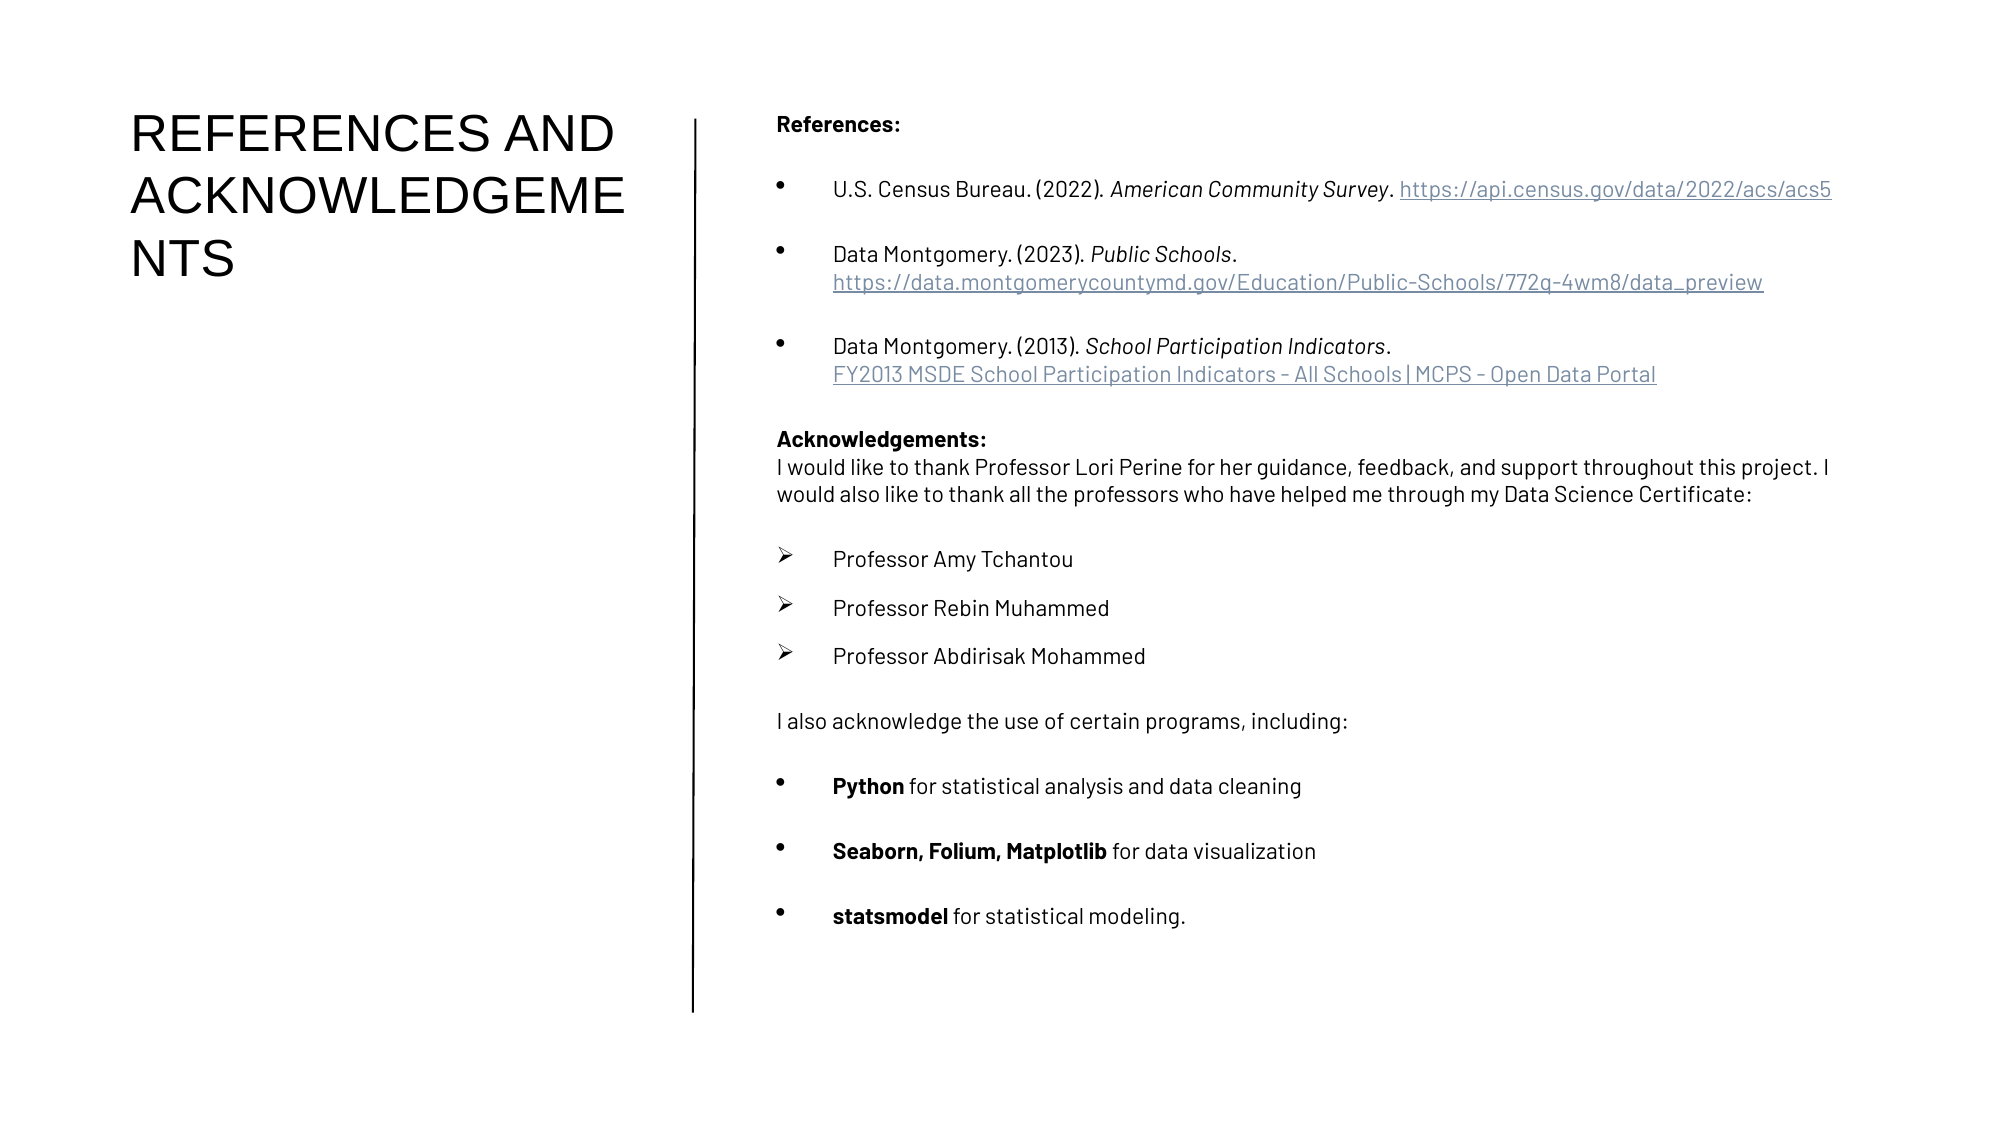

# References and Acknowledgements
References:
U.S. Census Bureau. (2022). American Community Survey. https://api.census.gov/data/2022/acs/acs5
Data Montgomery. (2023). Public Schools. https://data.montgomerycountymd.gov/Education/Public-Schools/772q-4wm8/data_preview
Data Montgomery. (2013). School Participation Indicators. FY2013 MSDE School Participation Indicators - All Schools | MCPS - Open Data Portal
Acknowledgements:
I would like to thank Professor Lori Perine for her guidance, feedback, and support throughout this project. I would also like to thank all the professors who have helped me through my Data Science Certificate:
Professor Amy Tchantou
Professor Rebin Muhammed
Professor Abdirisak Mohammed
I also acknowledge the use of certain programs, including:
Python for statistical analysis and data cleaning
Seaborn, Folium, Matplotlib for data visualization
statsmodel for statistical modeling.